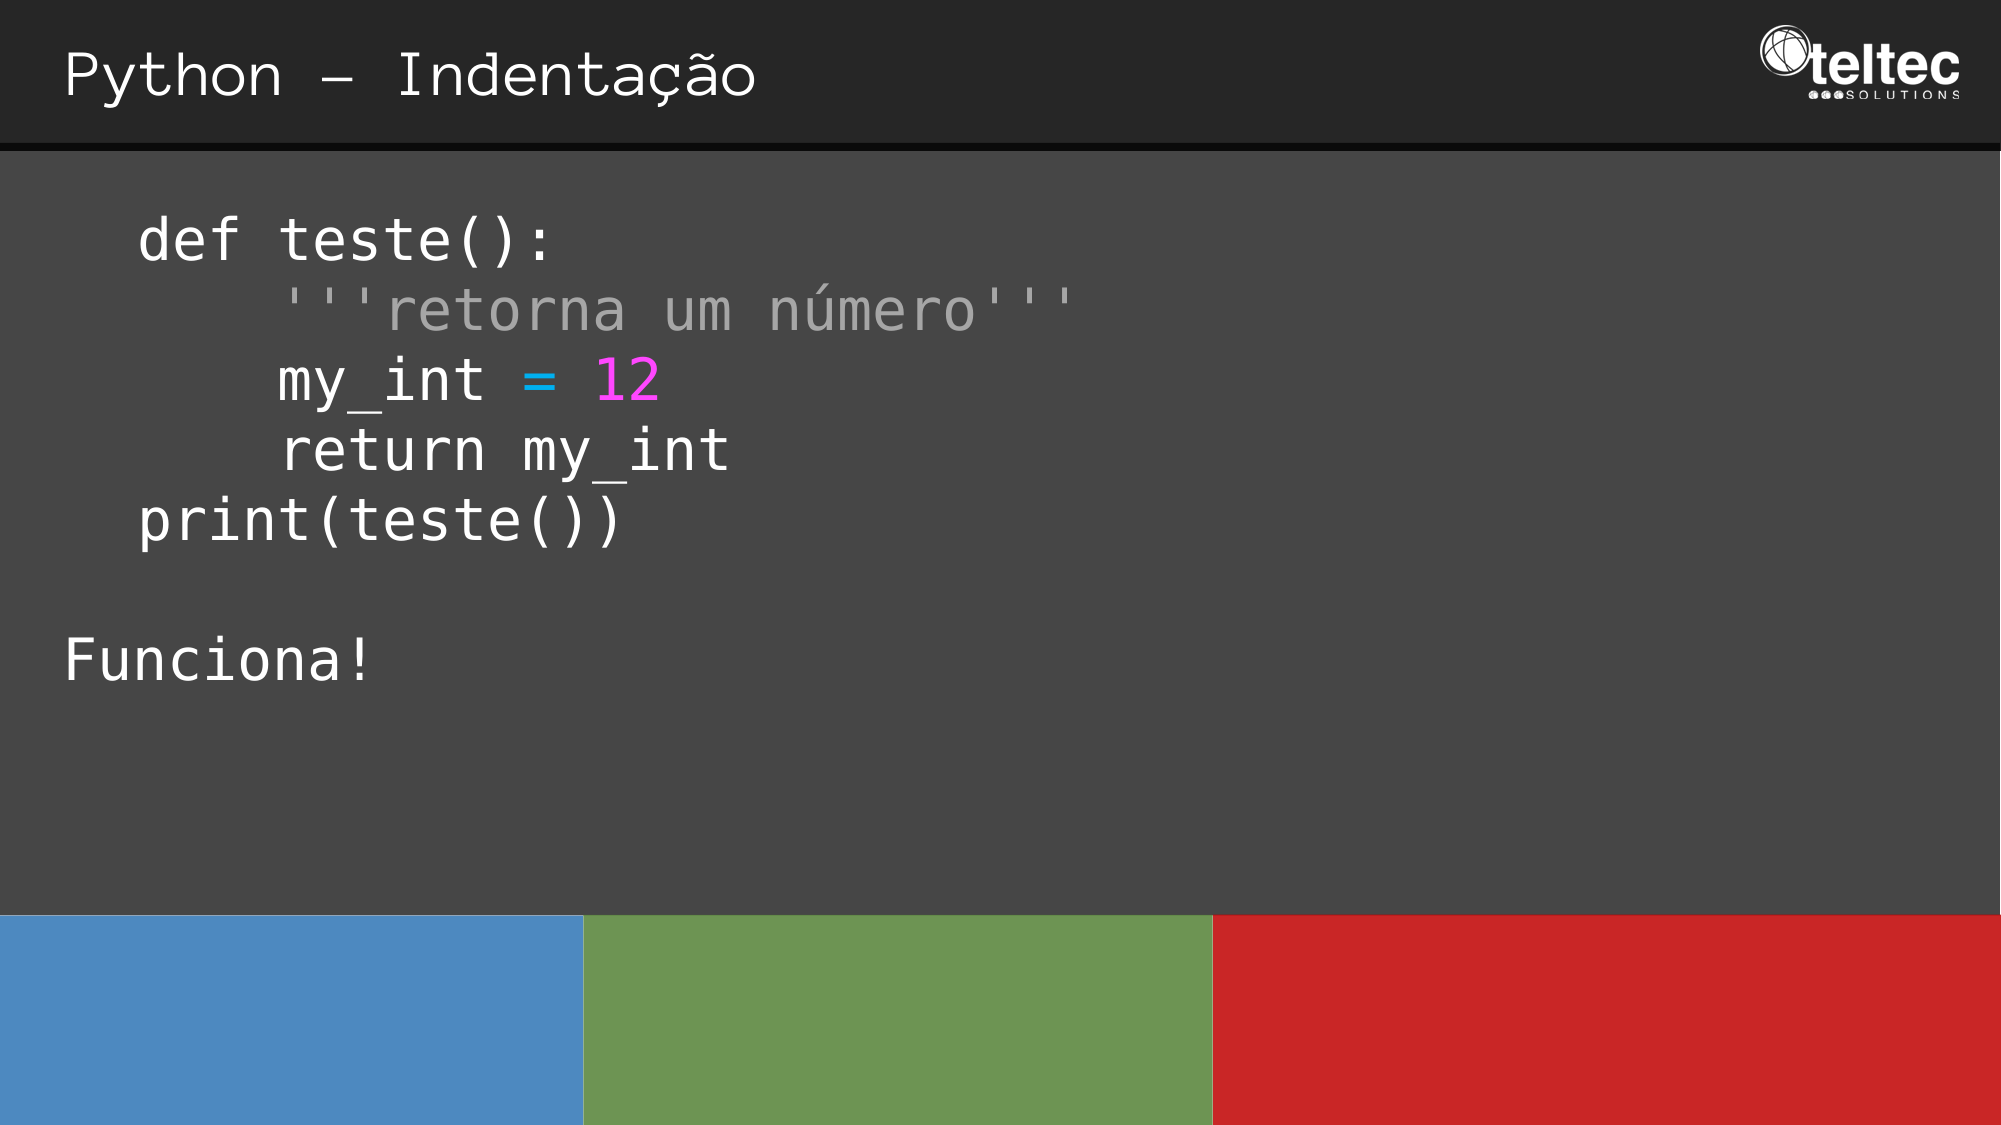

Python – Indentação
def teste():
    '''retorna um número'''
    my_int = 12
    return my_int
print(teste())

Funciona!